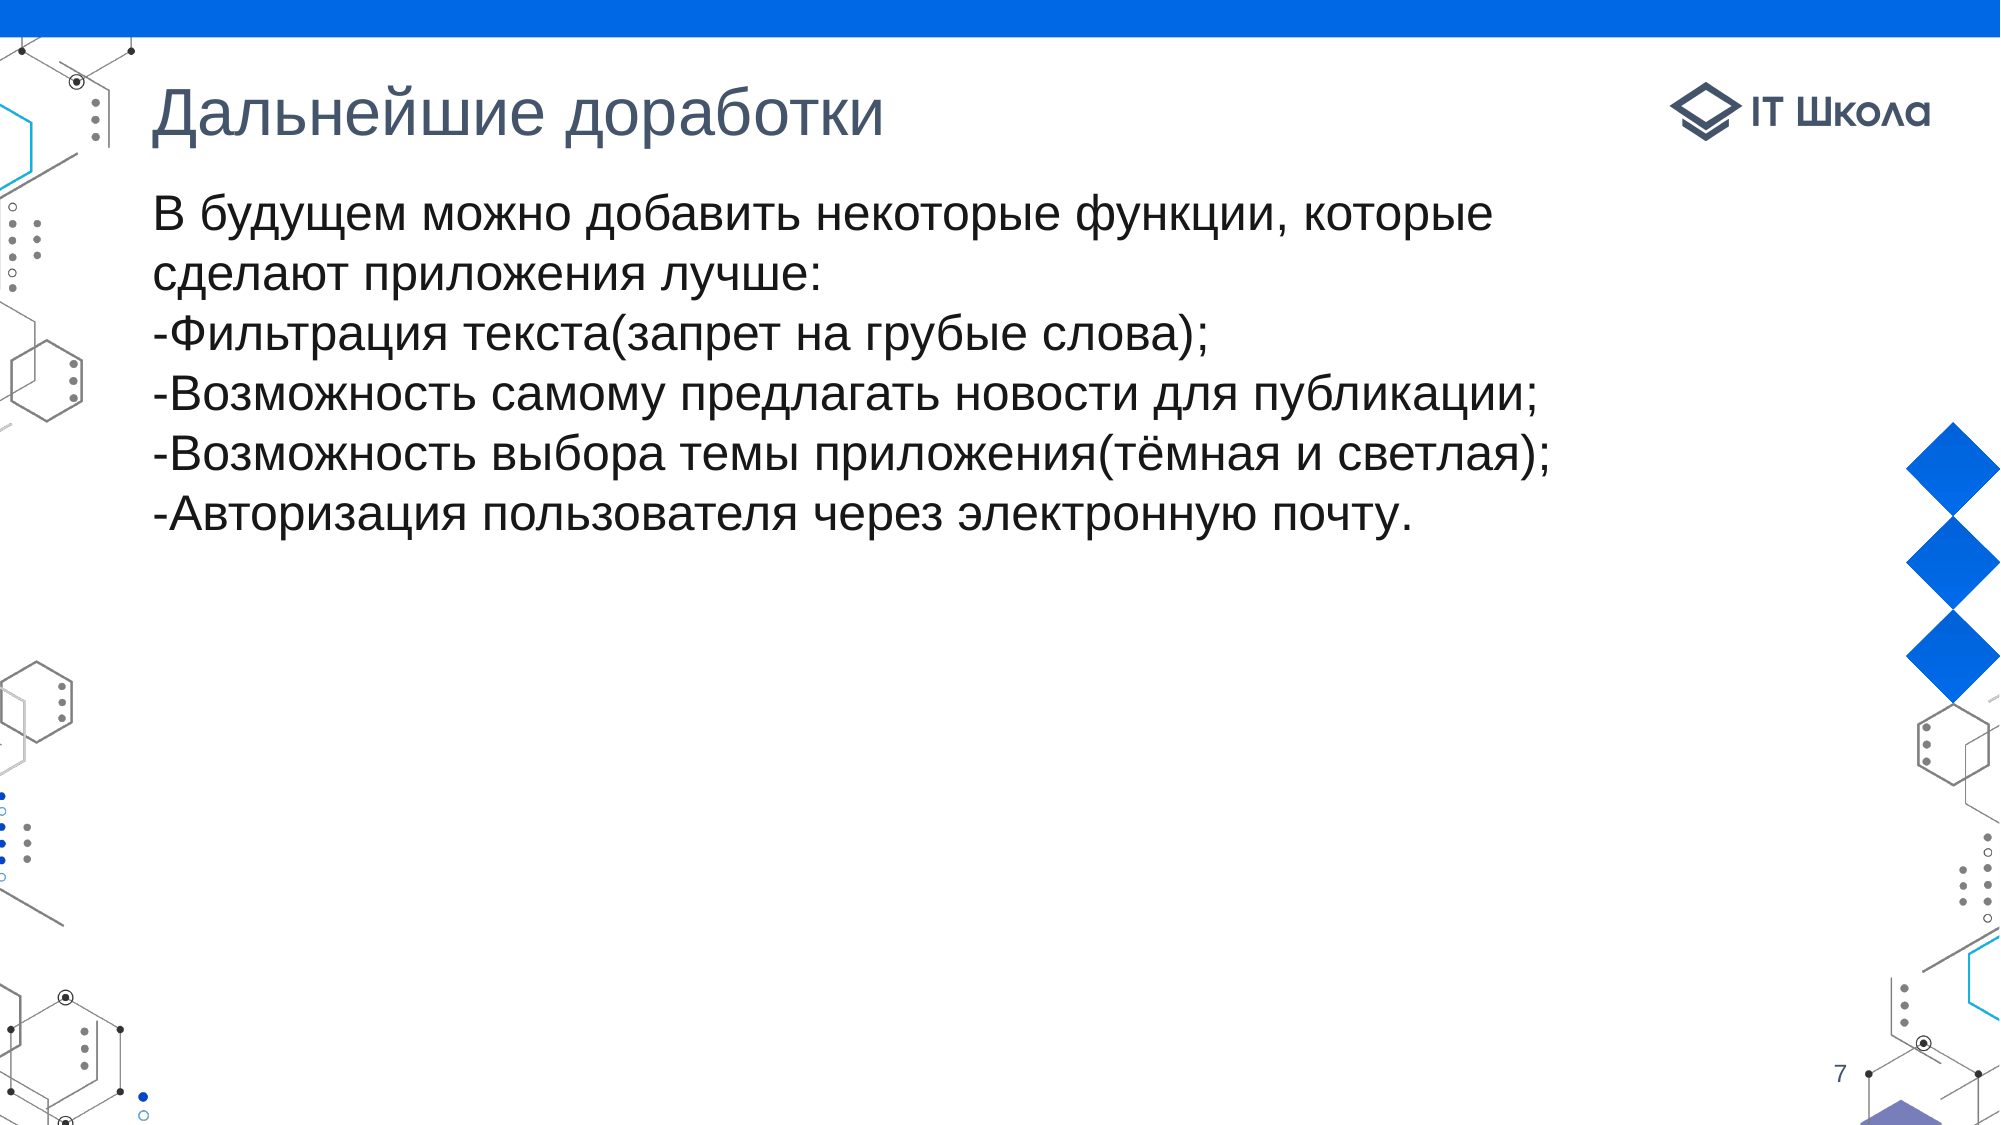

# Дальнейшие доработки
В будущем можно добавить некоторые функции, которые сделают приложения лучше:
-Фильтрация текста(запрет на грубые слова);
-Возможность самому предлагать новости для публикации;
-Возможность выбора темы приложения(тёмная и светлая);
-Авторизация пользователя через электронную почту.
7